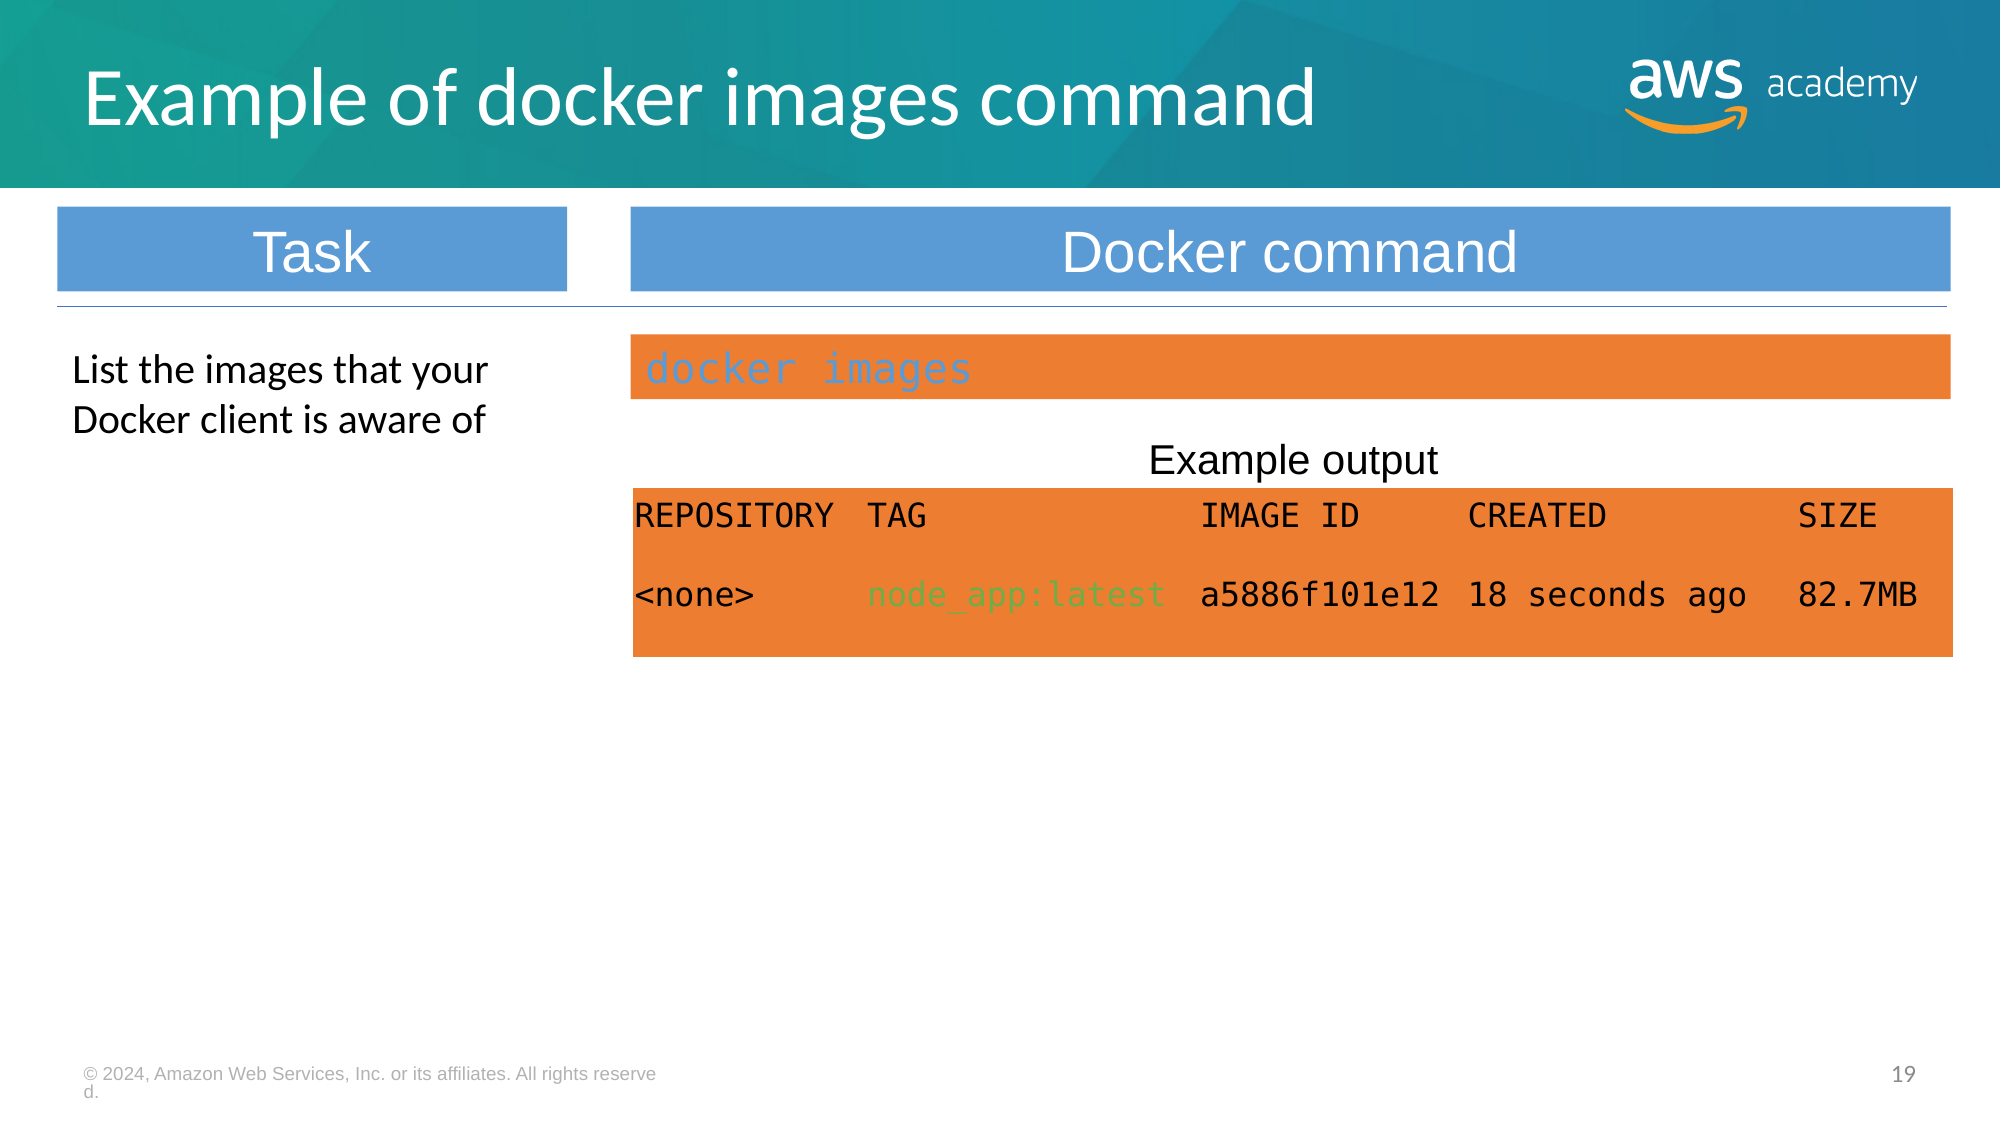

# Example of docker images command
Task
Docker command
List the images that your Docker client is aware of
docker images
Example output
| REPOSITORY | TAG | IMAGE ID | CREATED | SIZE |
| --- | --- | --- | --- | --- |
| <none> | node\_app:latest | a5886f101e12 | 18 seconds ago | 82.7MB |
|  |  |  |  |  |
© 2024, Amazon Web Services, Inc. or its affiliates. All rights reserved.
19